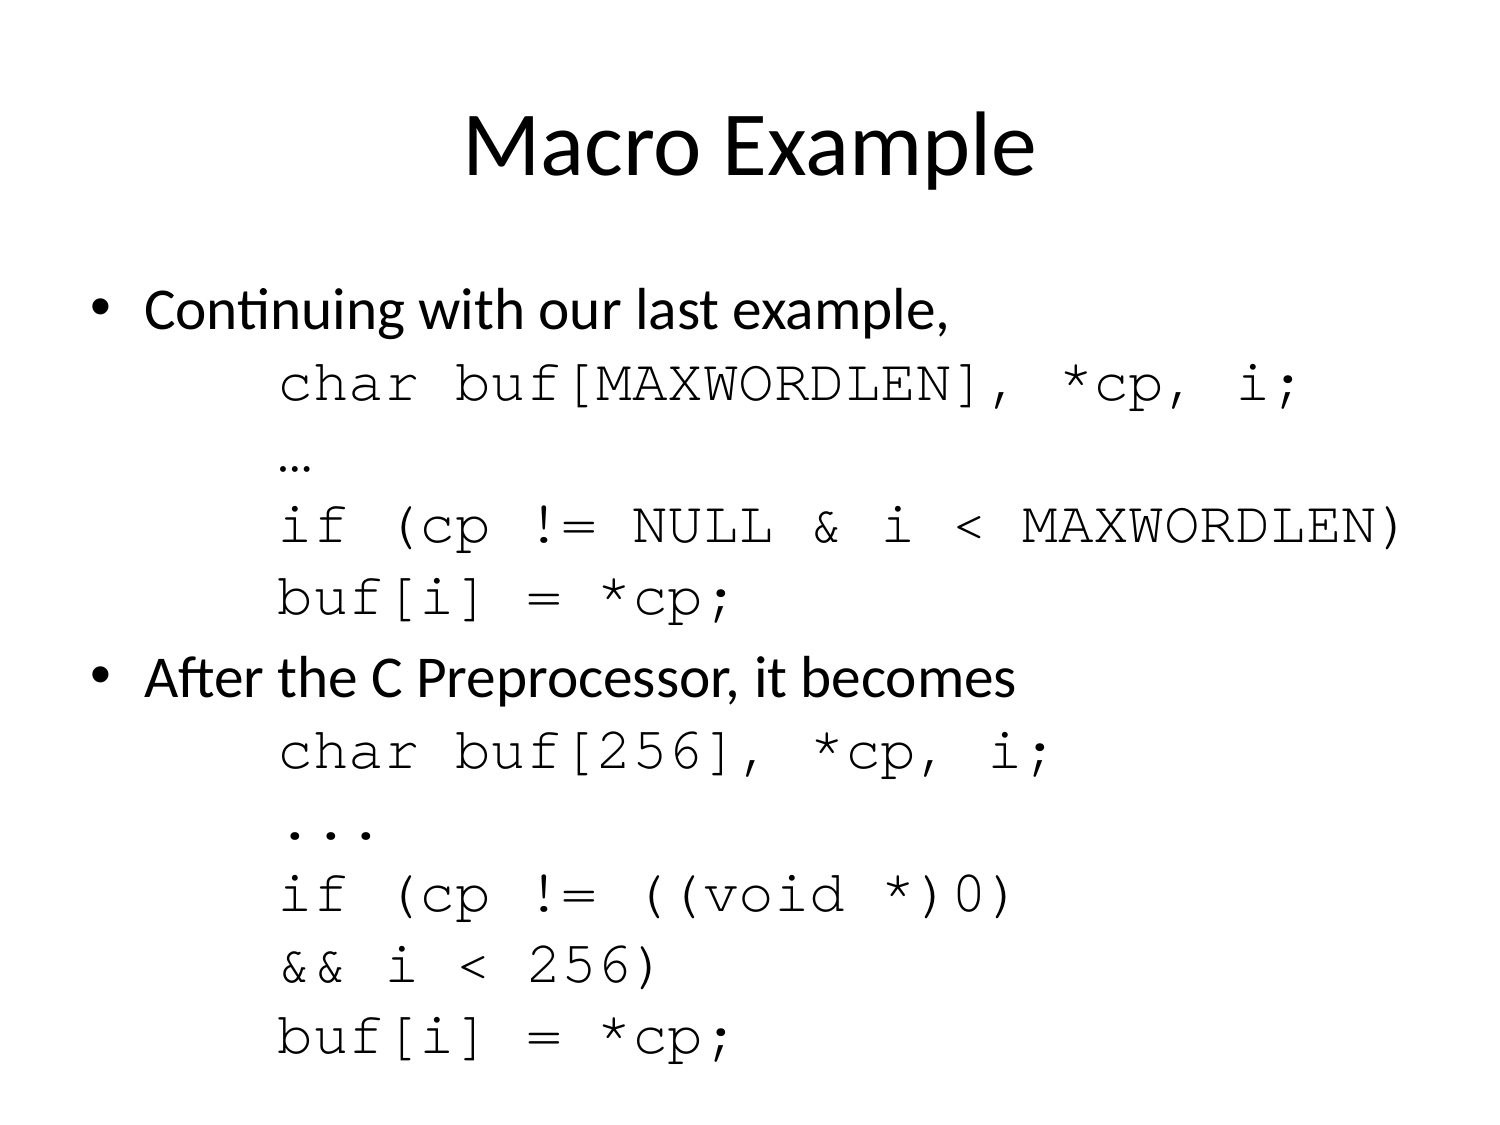

# Macro Example
Continuing with our last example,
		char buf[MAXWORDLEN], *cp, i;
		…
		if (cp != NULL & i < MAXWORDLEN)
			buf[i] = *cp;
After the C Preprocessor, it becomes
			char buf[256], *cp, i;
			...
			if (cp != ((void *)0)
							&& i < 256)
				buf[i] = *cp;